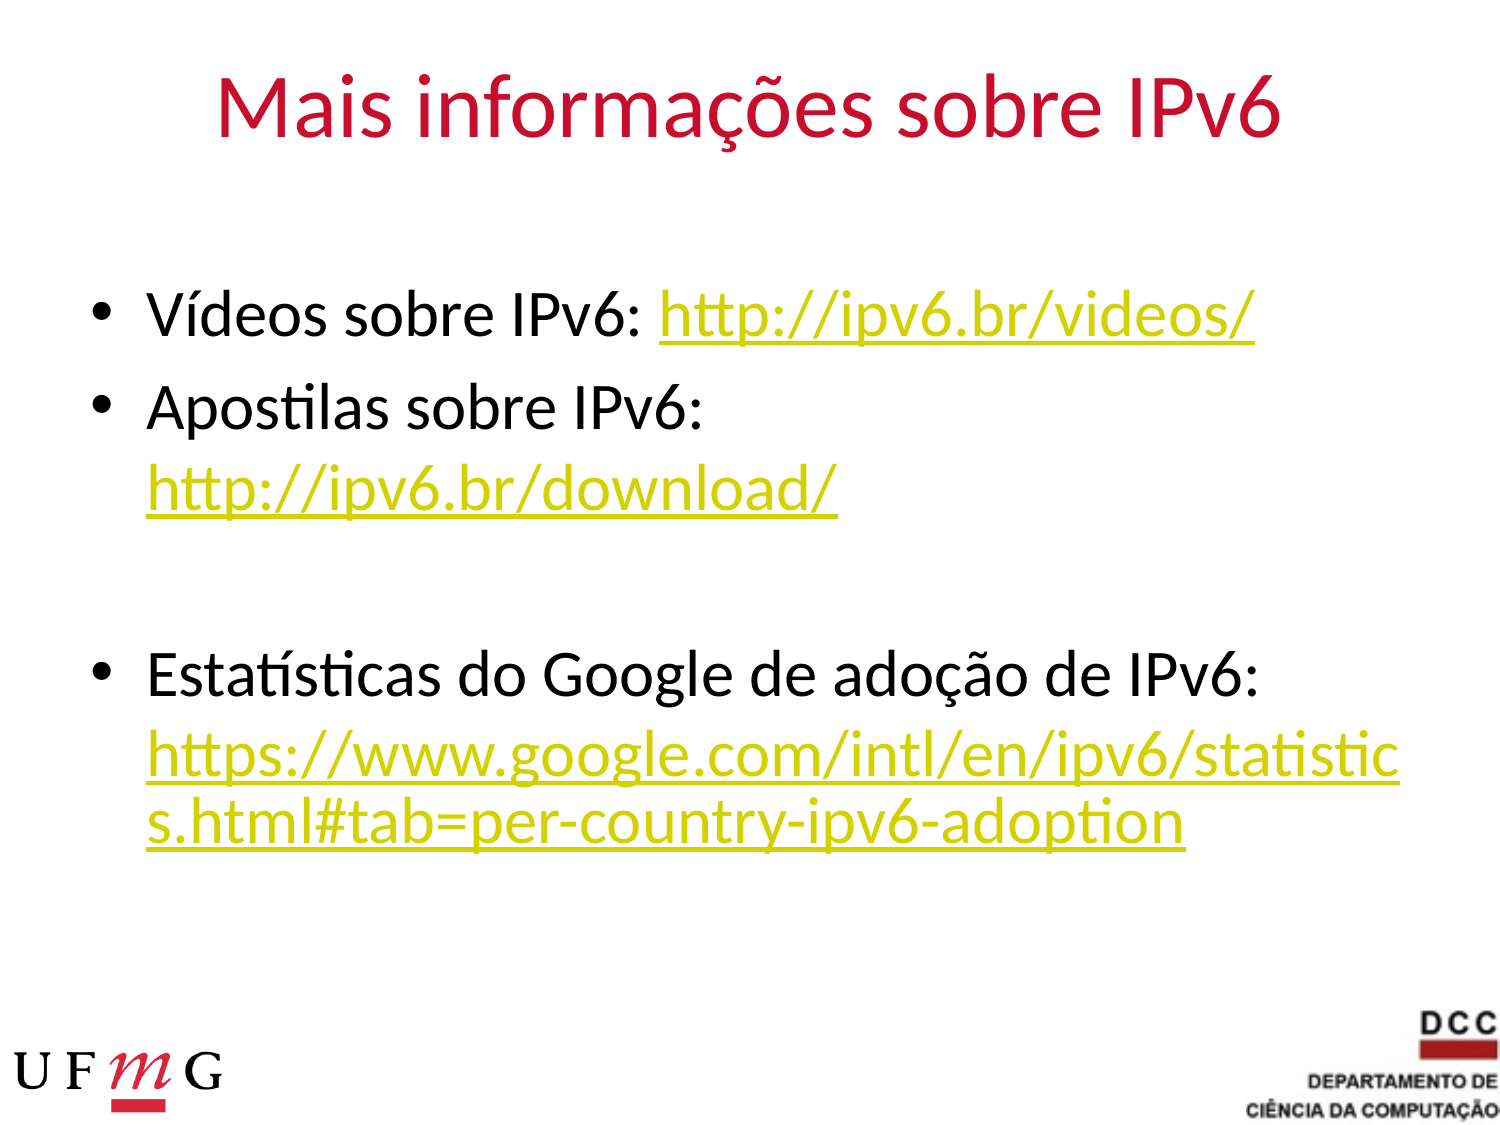

# Mais informações sobre IPv6
Vídeos sobre IPv6: http://ipv6.br/videos/
Apostilas sobre IPv6: http://ipv6.br/download/

Estatísticas do Google de adoção de IPv6: https://www.google.com/intl/en/ipv6/statistics.html#tab=per-country-ipv6-adoption